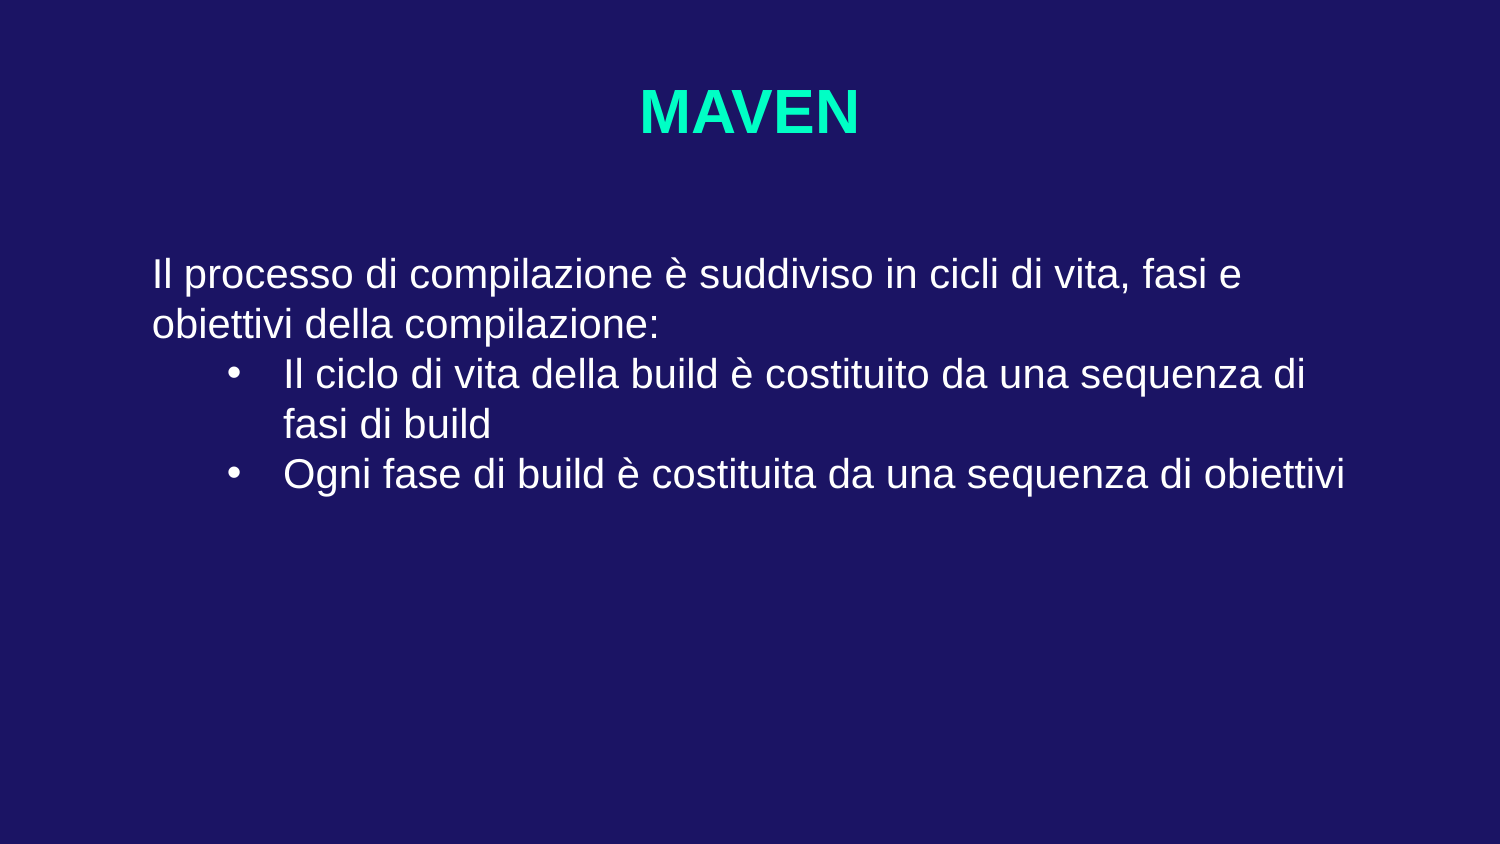

# MAVEN
Il processo di compilazione è suddiviso in cicli di vita, fasi e obiettivi della compilazione:
Il ciclo di vita della build è costituito da una sequenza di fasi di build
Ogni fase di build è costituita da una sequenza di obiettivi